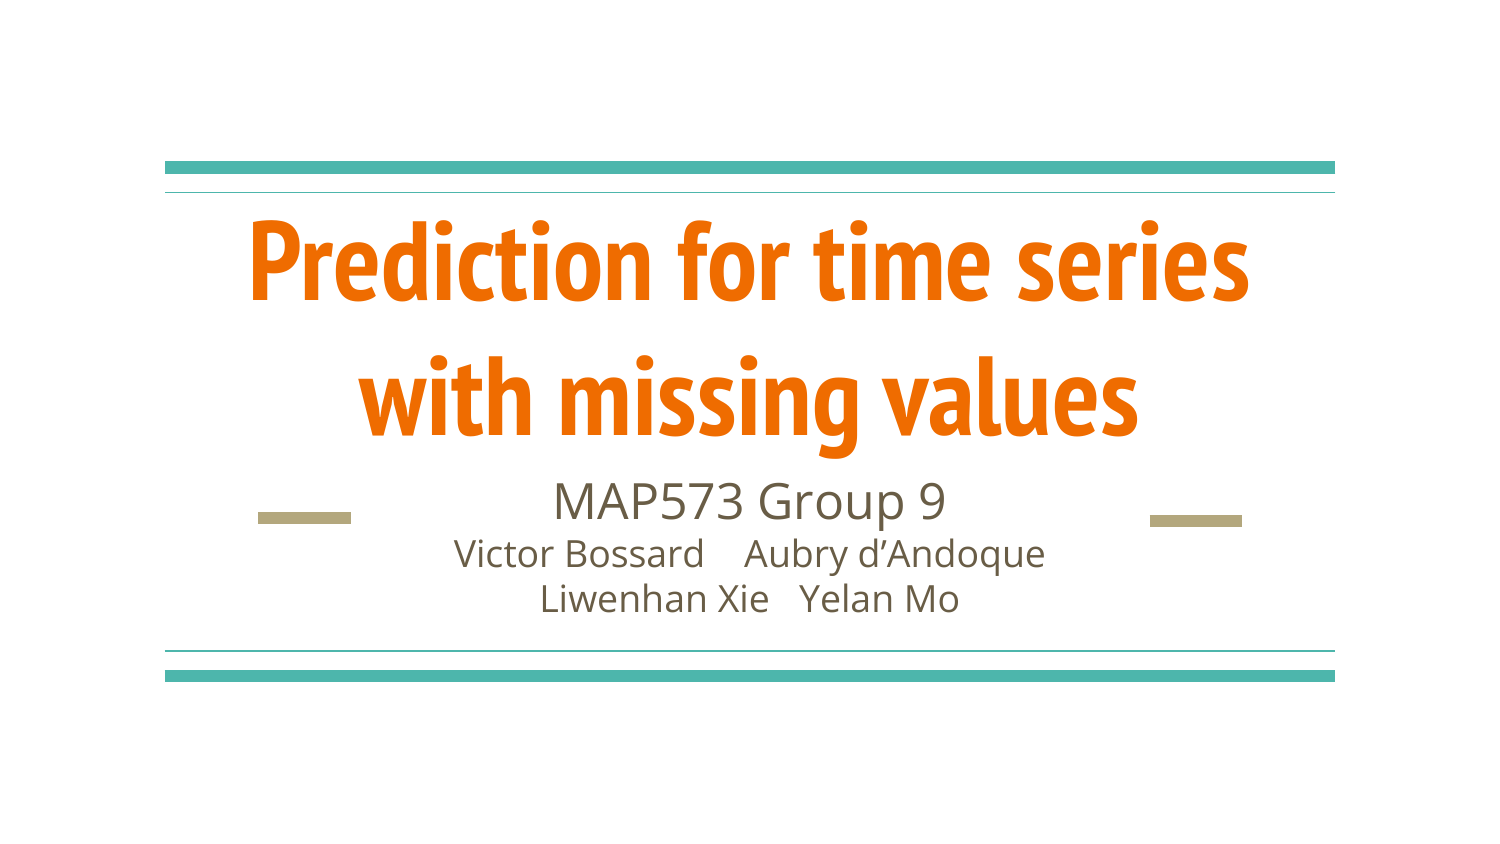

# Prediction for time series with missing values
MAP573 Group 9
Victor Bossard    Aubry d’Andoque
Liwenhan Xie   Yelan Mo